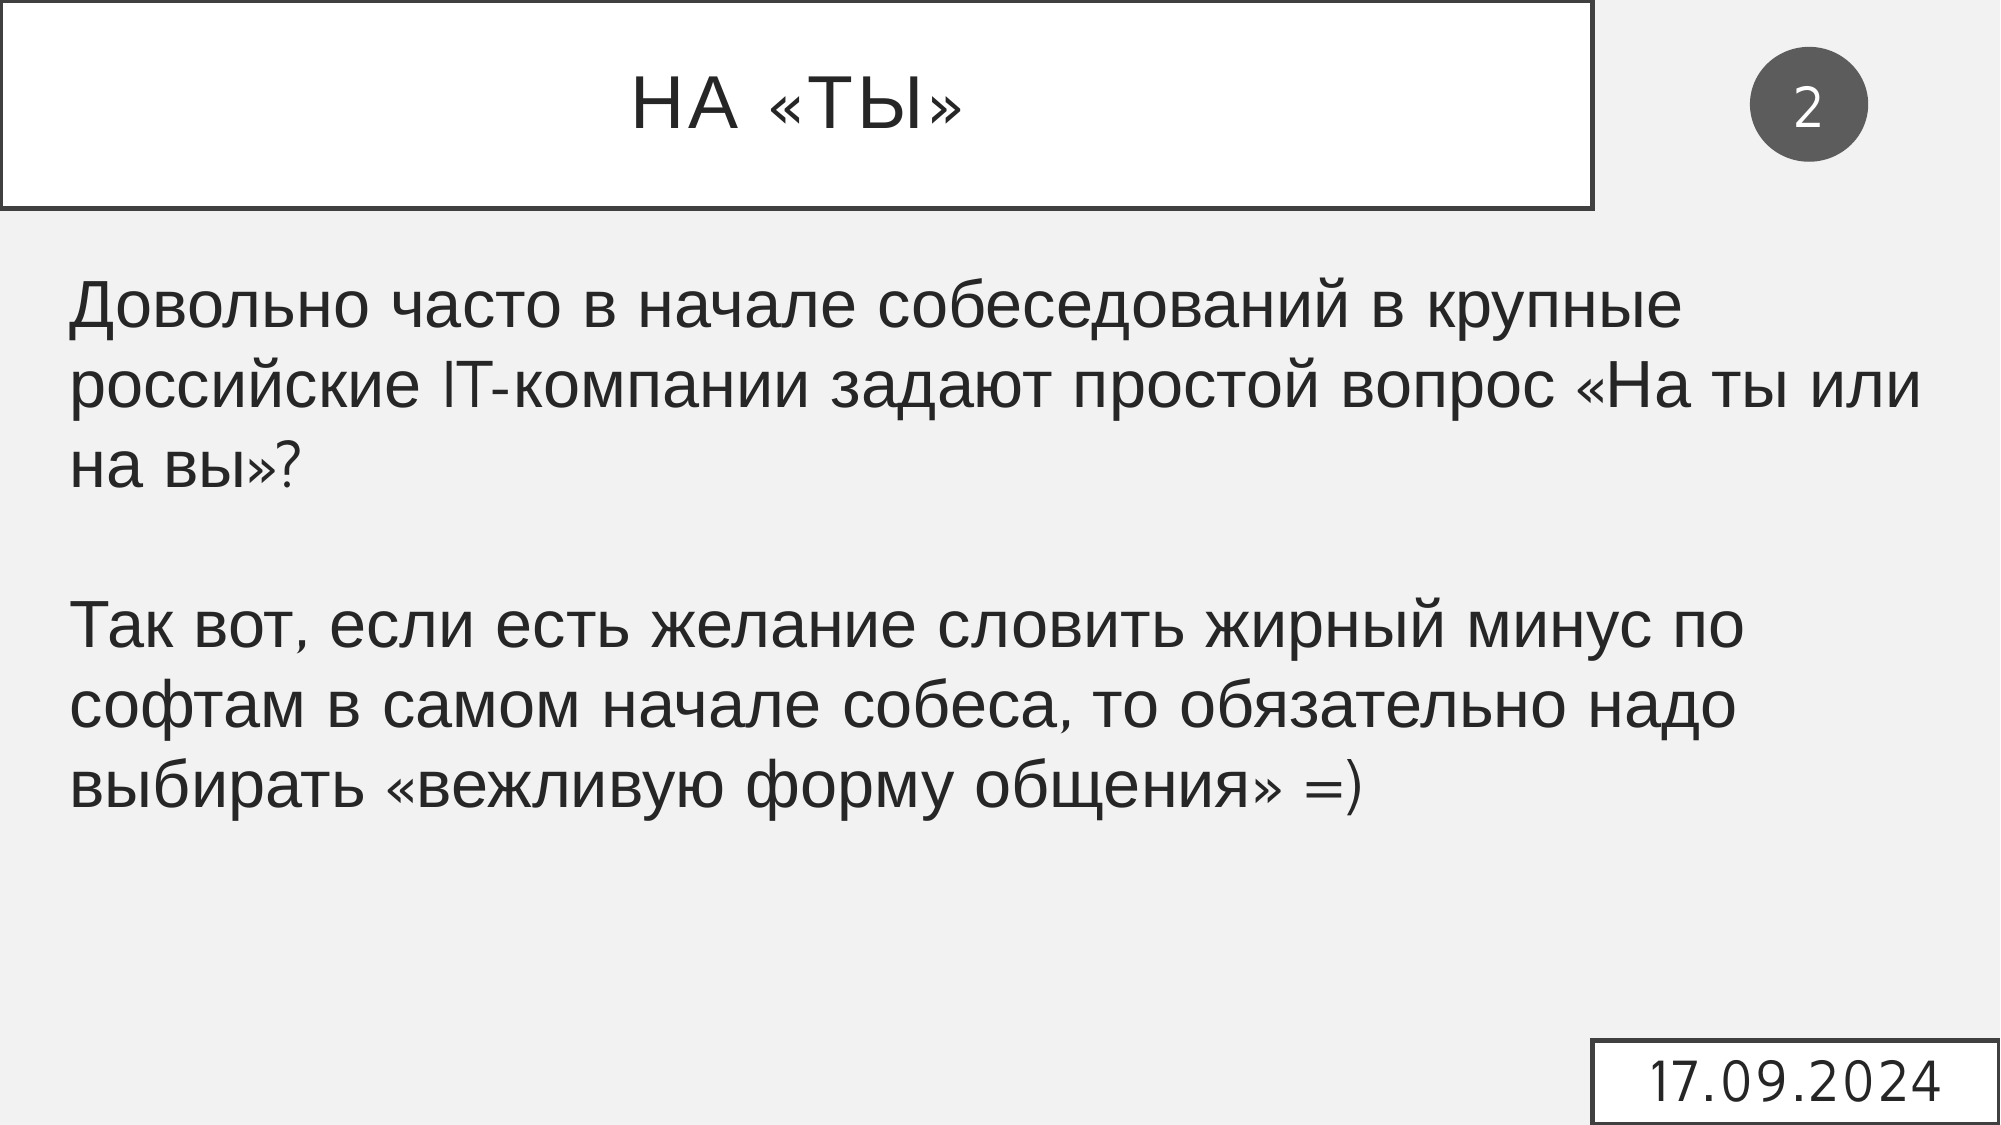

# На «ты»
2
Довольно часто в начале собеседований в крупные российские IT-компании задают простой вопрос «На ты или на вы»?
Так вот, если есть желание словить жирный минус по софтам в самом начале собеса, то обязательно надо выбирать «вежливую форму общения» =)
17.09.2024